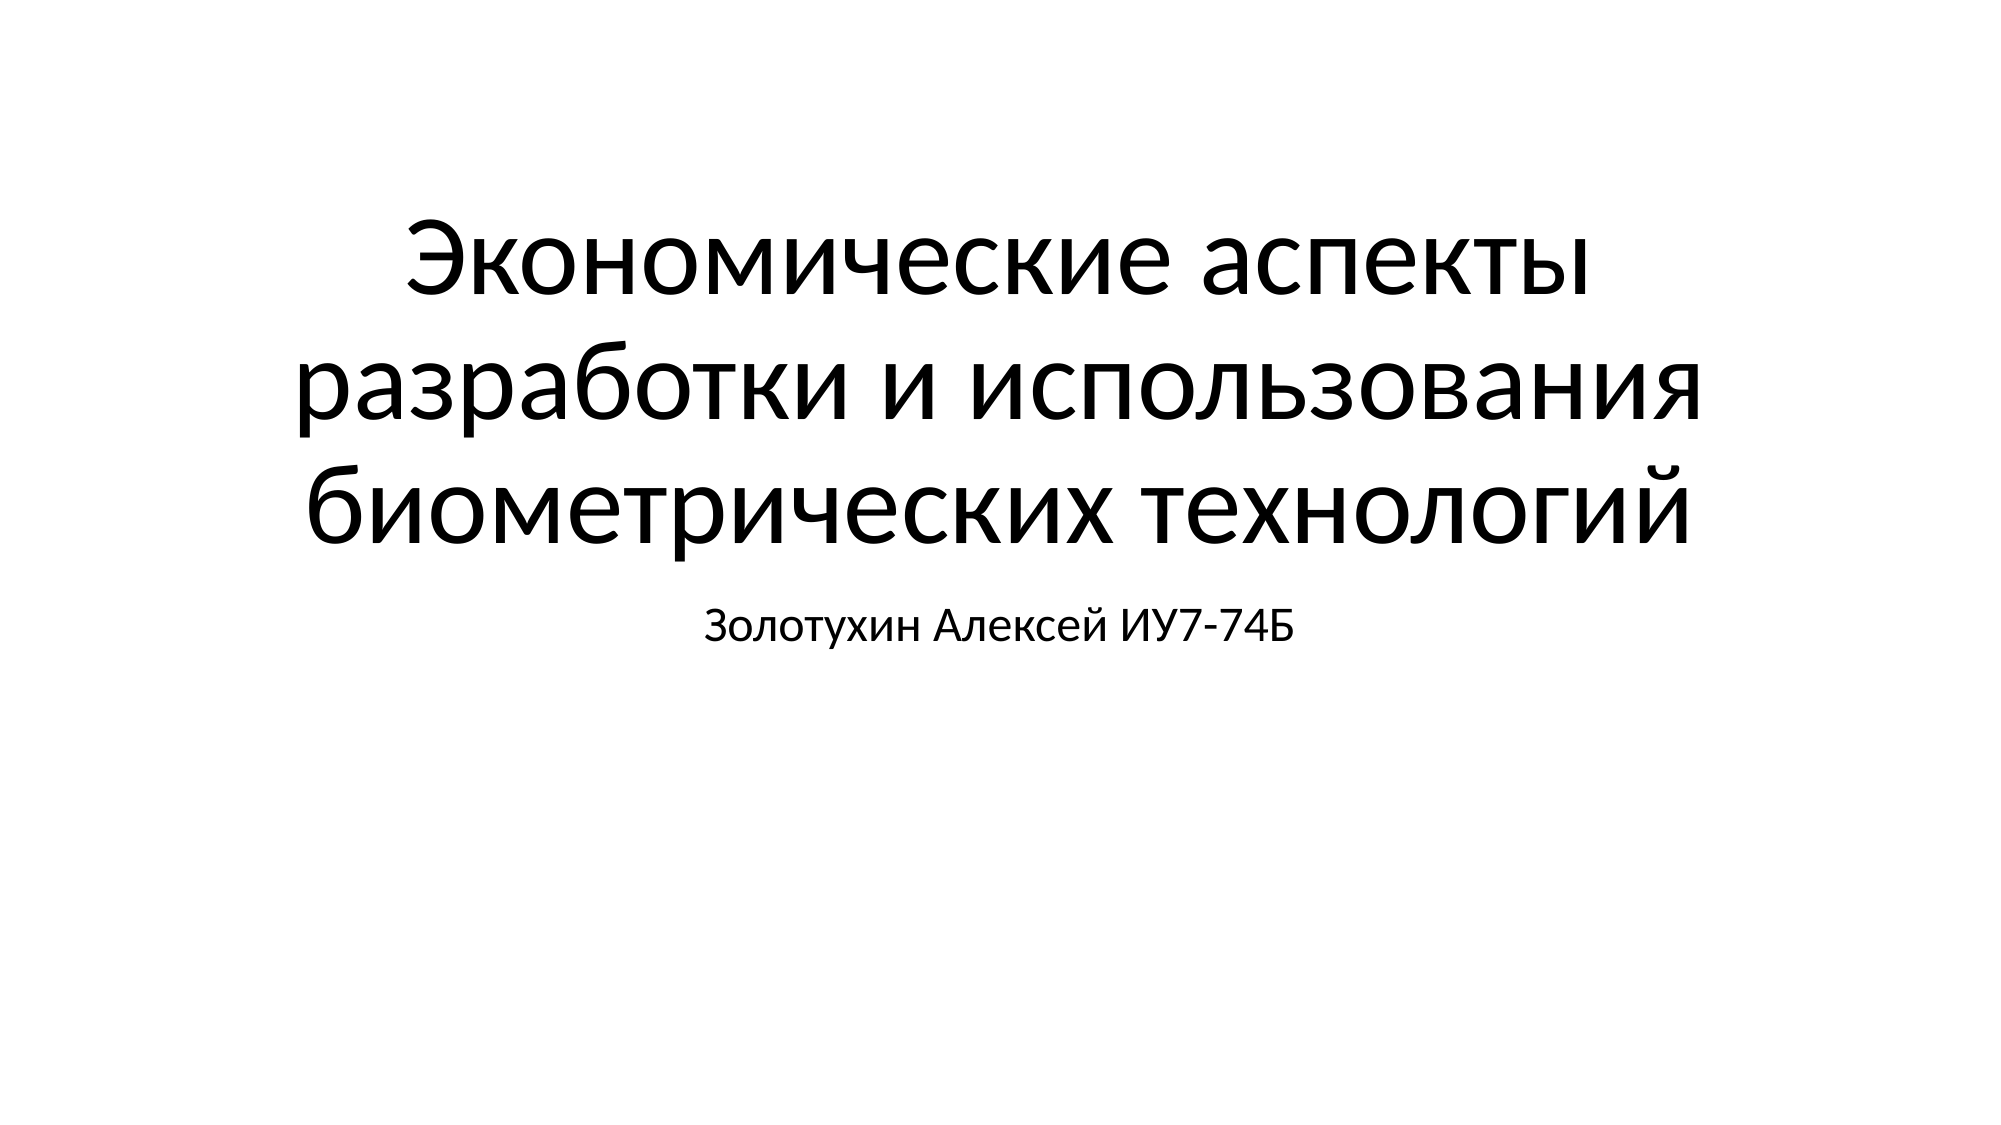

# Экономические аспекты разработки и использования биометрических технологий
Золотухин Алексей ИУ7-74Б